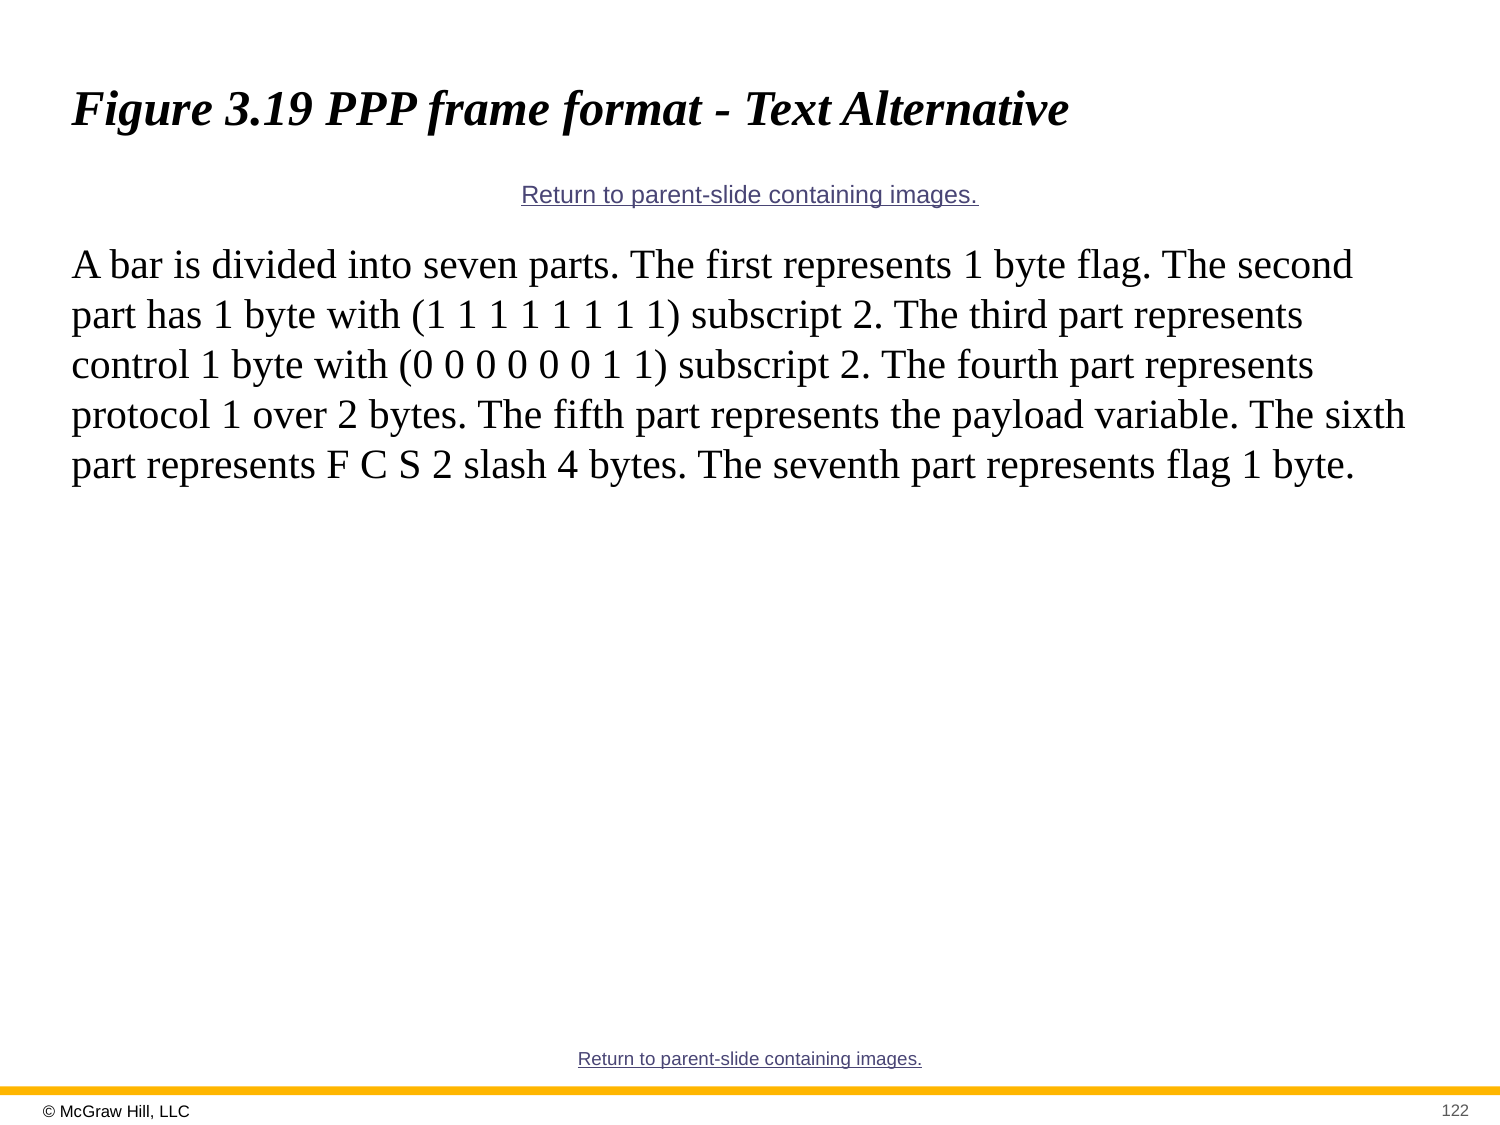

# Figure 3.19 PPP frame format - Text Alternative
Return to parent-slide containing images.
A bar is divided into seven parts. The first represents 1 byte flag. The second part has 1 byte with (1 1 1 1 1 1 1 1) subscript 2. The third part represents control 1 byte with (0 0 0 0 0 0 1 1) subscript 2. The fourth part represents protocol 1 over 2 bytes. The fifth part represents the payload variable. The sixth part represents F C S 2 slash 4 bytes. The seventh part represents flag 1 byte.
Return to parent-slide containing images.
122